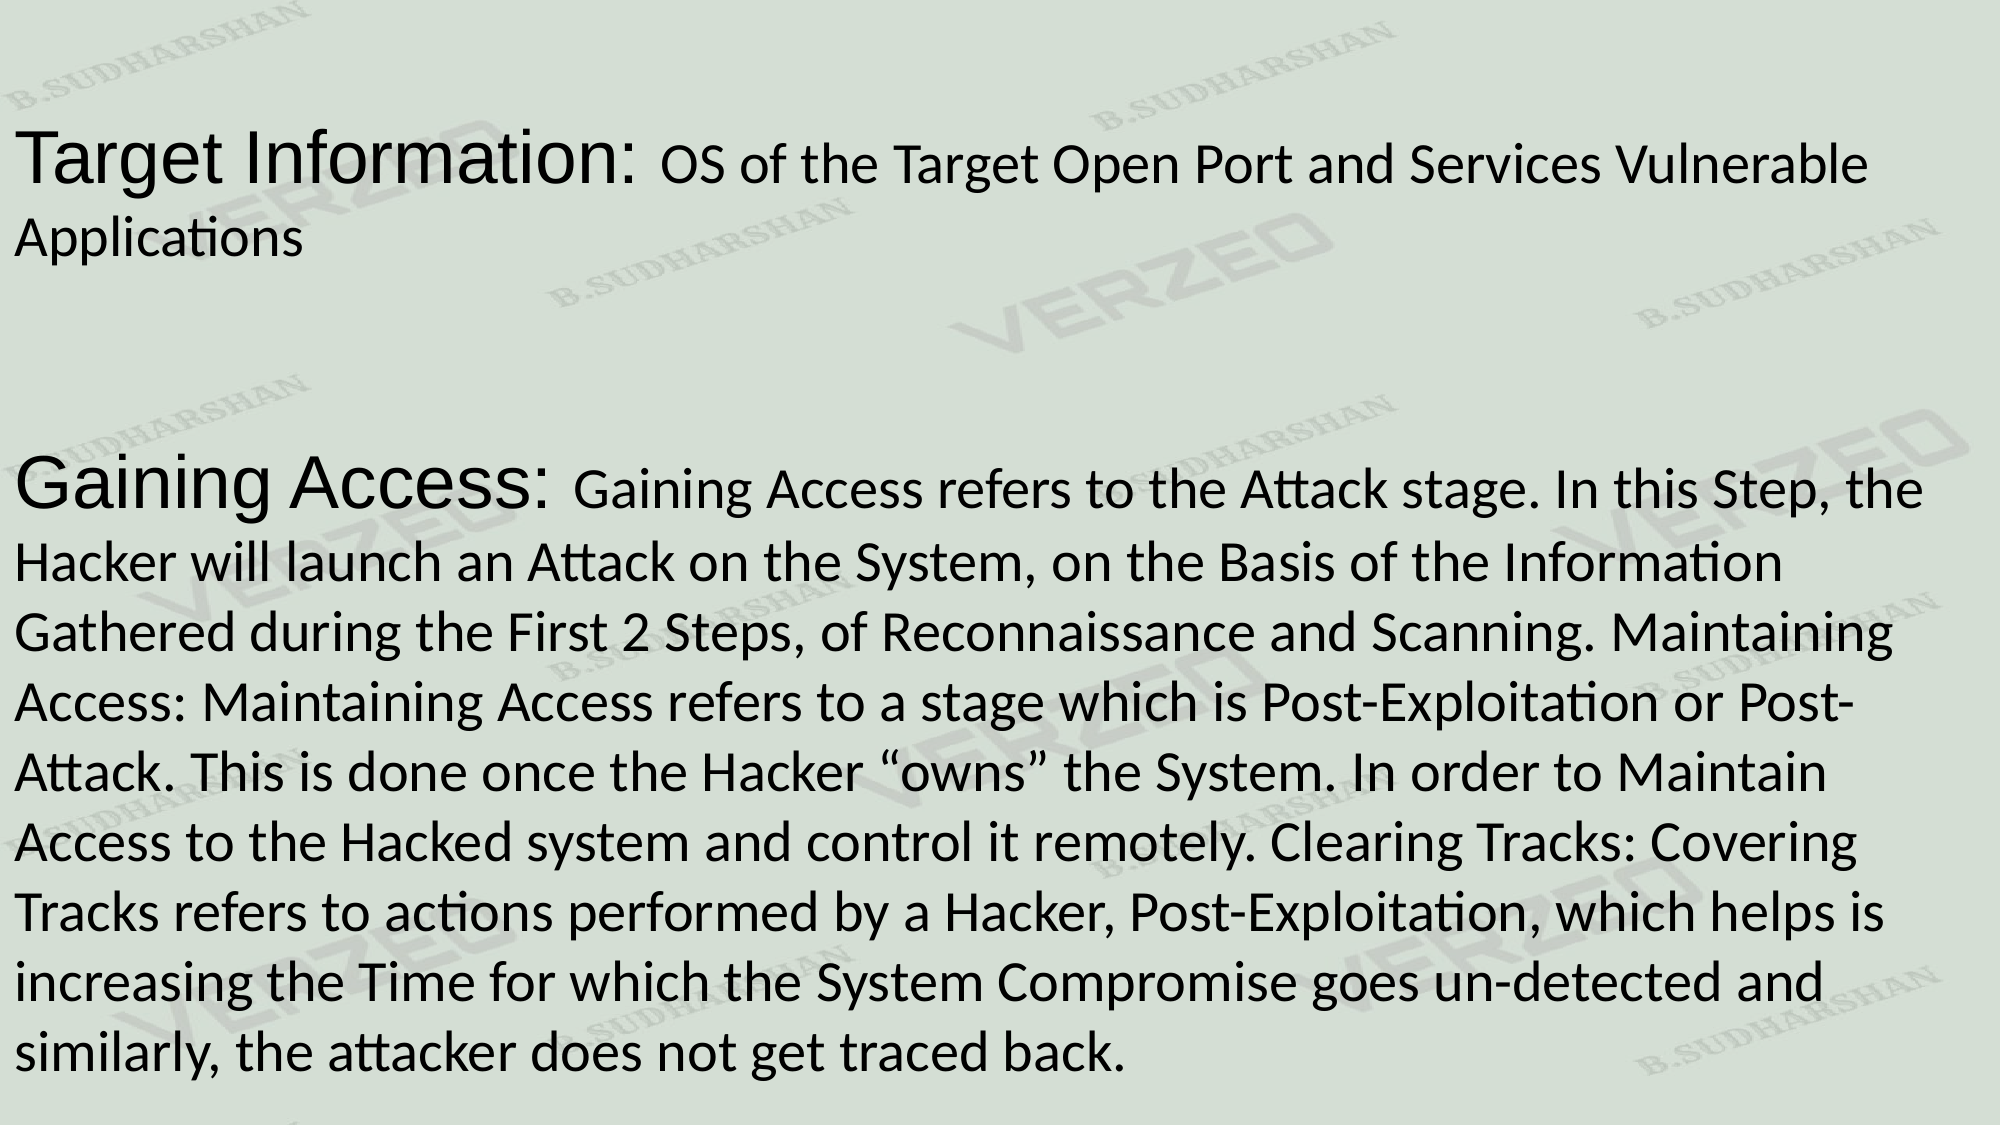

Target Information: OS of the Target Open Port and Services Vulnerable Applications

Gaining Access: Gaining Access refers to the Attack stage. In this Step, the Hacker will launch an Attack on the System, on the Basis of the Information Gathered during the First 2 Steps, of Reconnaissance and Scanning. Maintaining Access: Maintaining Access refers to a stage which is Post-Exploitation or Post-Attack. This is done once the Hacker “owns” the System. In order to Maintain Access to the Hacked system and control it remotely. Clearing Tracks: Covering Tracks refers to actions performed by a Hacker, Post-Exploitation, which helps is increasing the Time for which the System Compromise goes un-detected and similarly, the attacker does not get traced back.